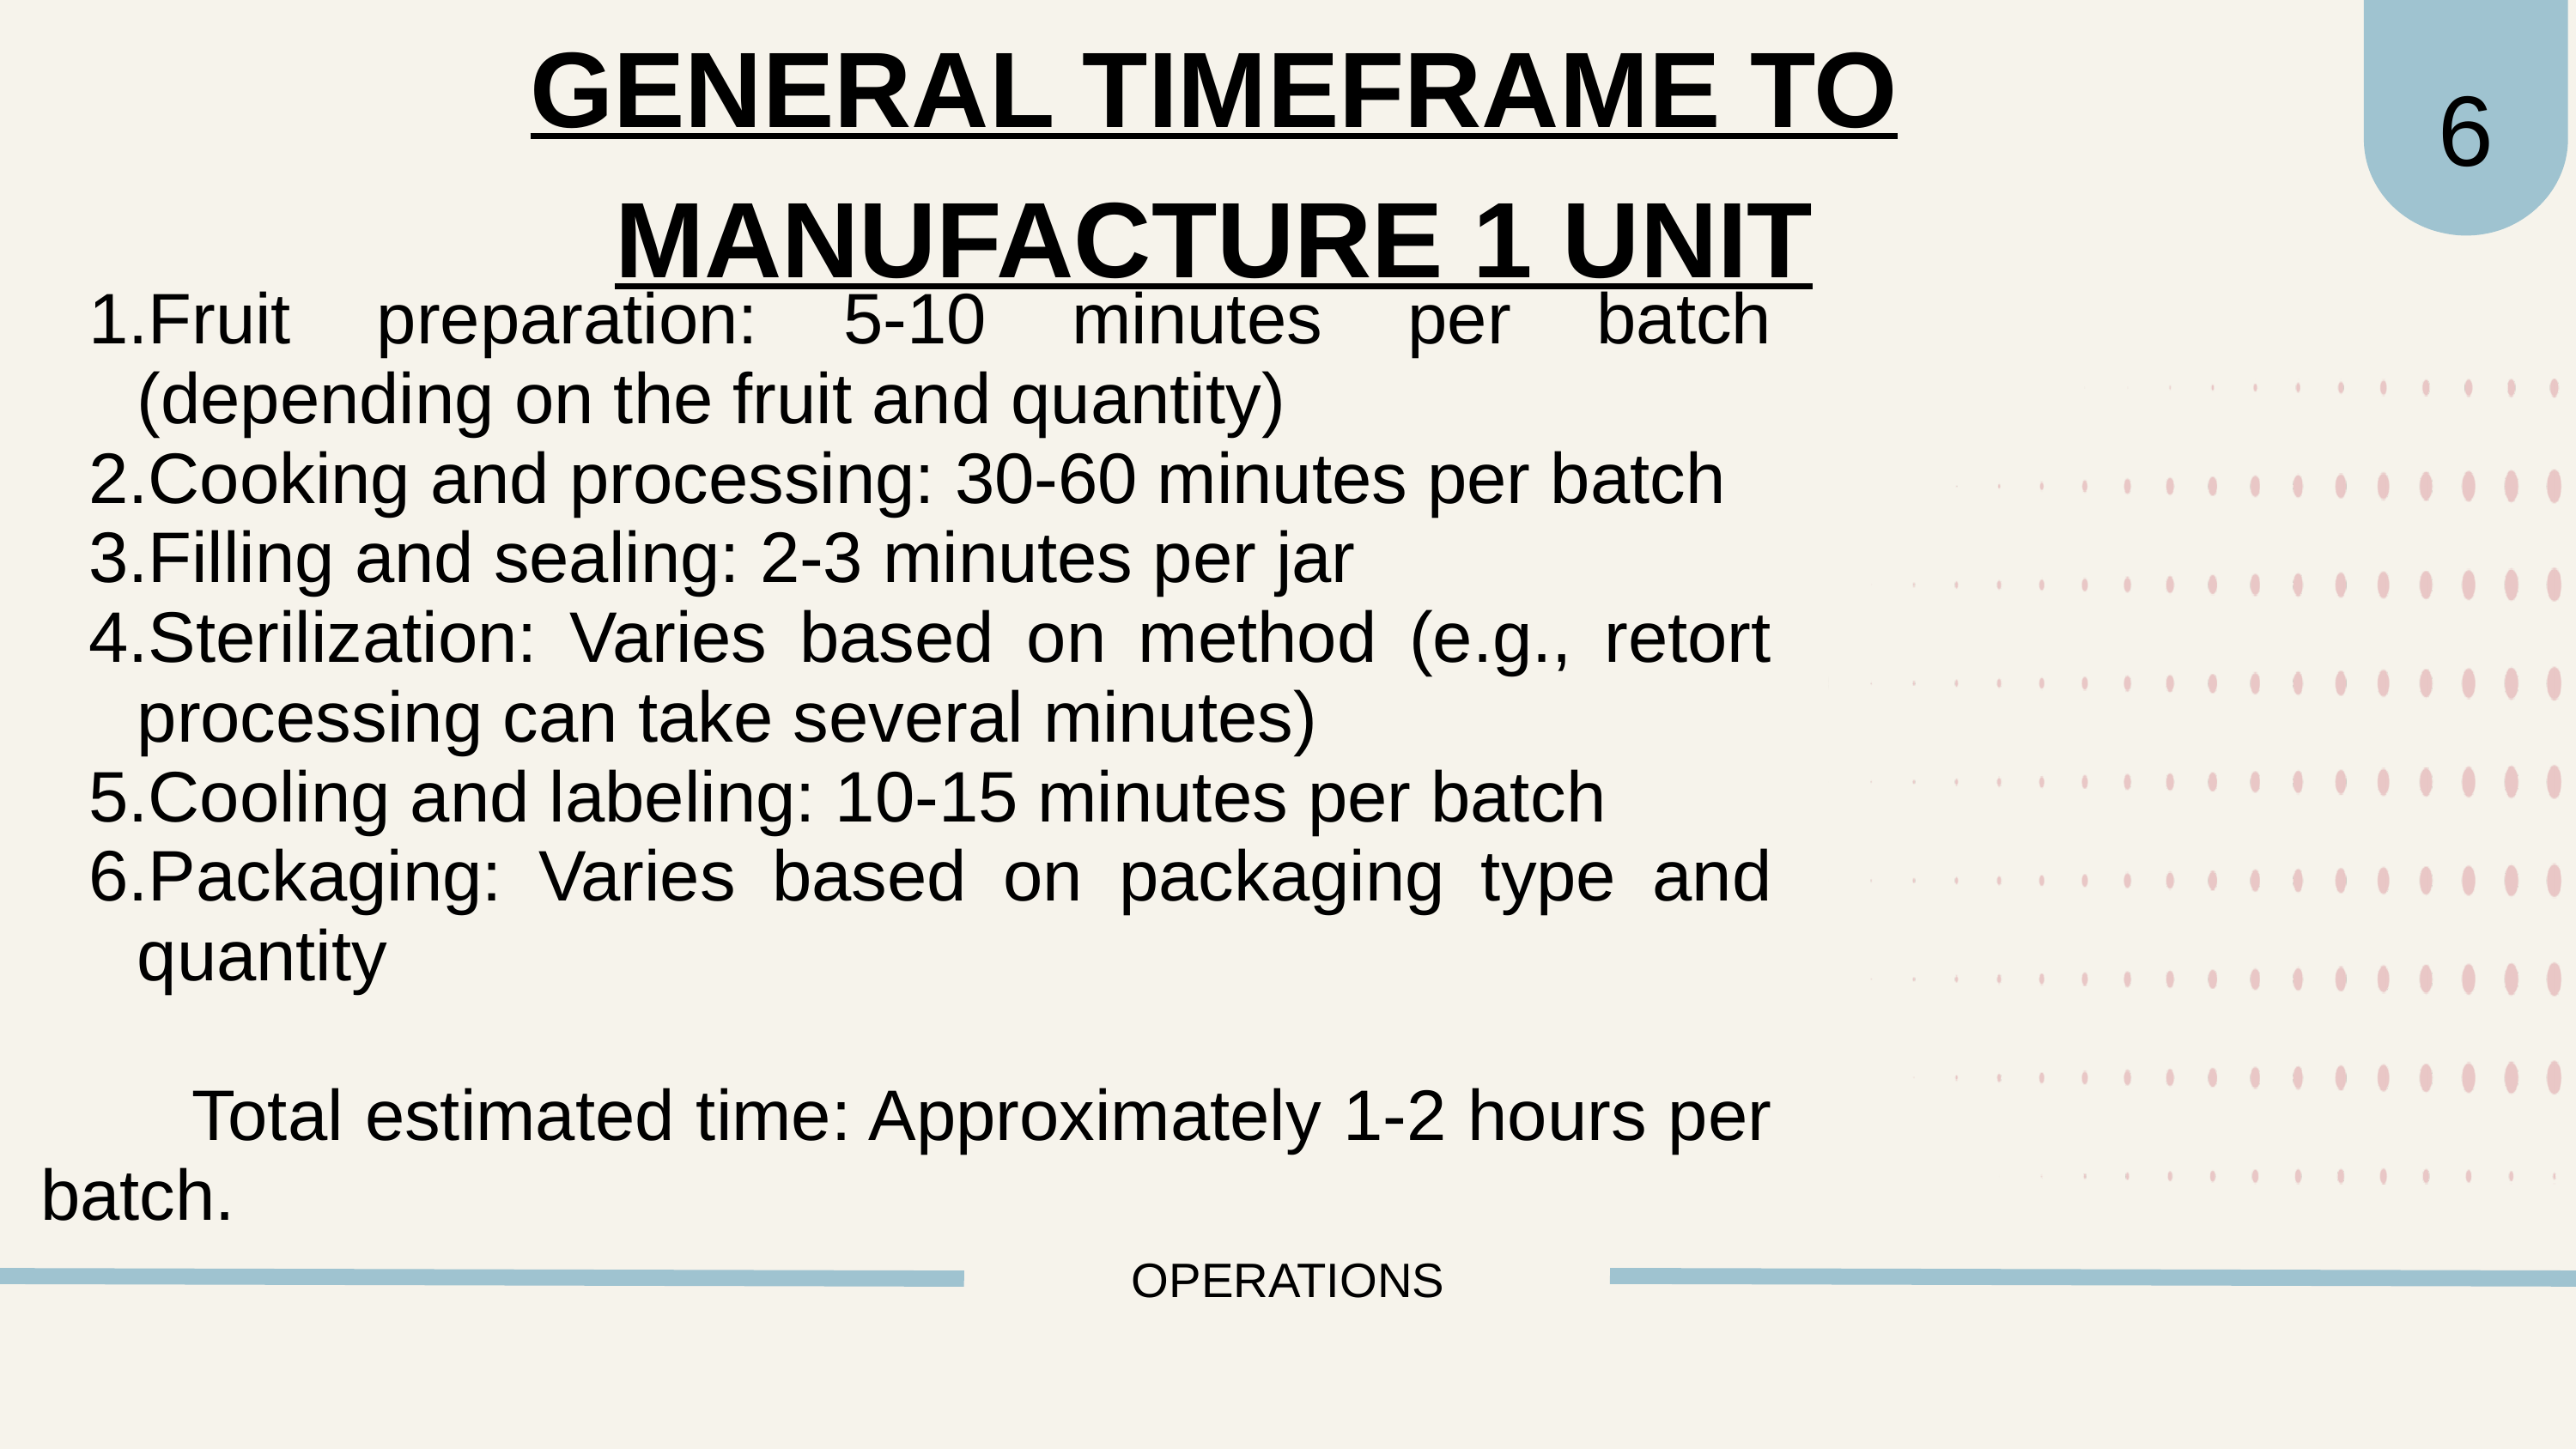

6
GENERAL TIMEFRAME TO MANUFACTURE 1 UNIT

Fruit preparation: 5-10 minutes per batch (depending on the fruit and quantity)
Cooking and processing: 30-60 minutes per batch
Filling and sealing: 2-3 minutes per jar
Sterilization: Varies based on method (e.g., retort processing can take several minutes)
Cooling and labeling: 10-15 minutes per batch
Packaging: Varies based on packaging type and quantity

       Total estimated time: Approximately 1-2 hours per batch.

OPERATIONS